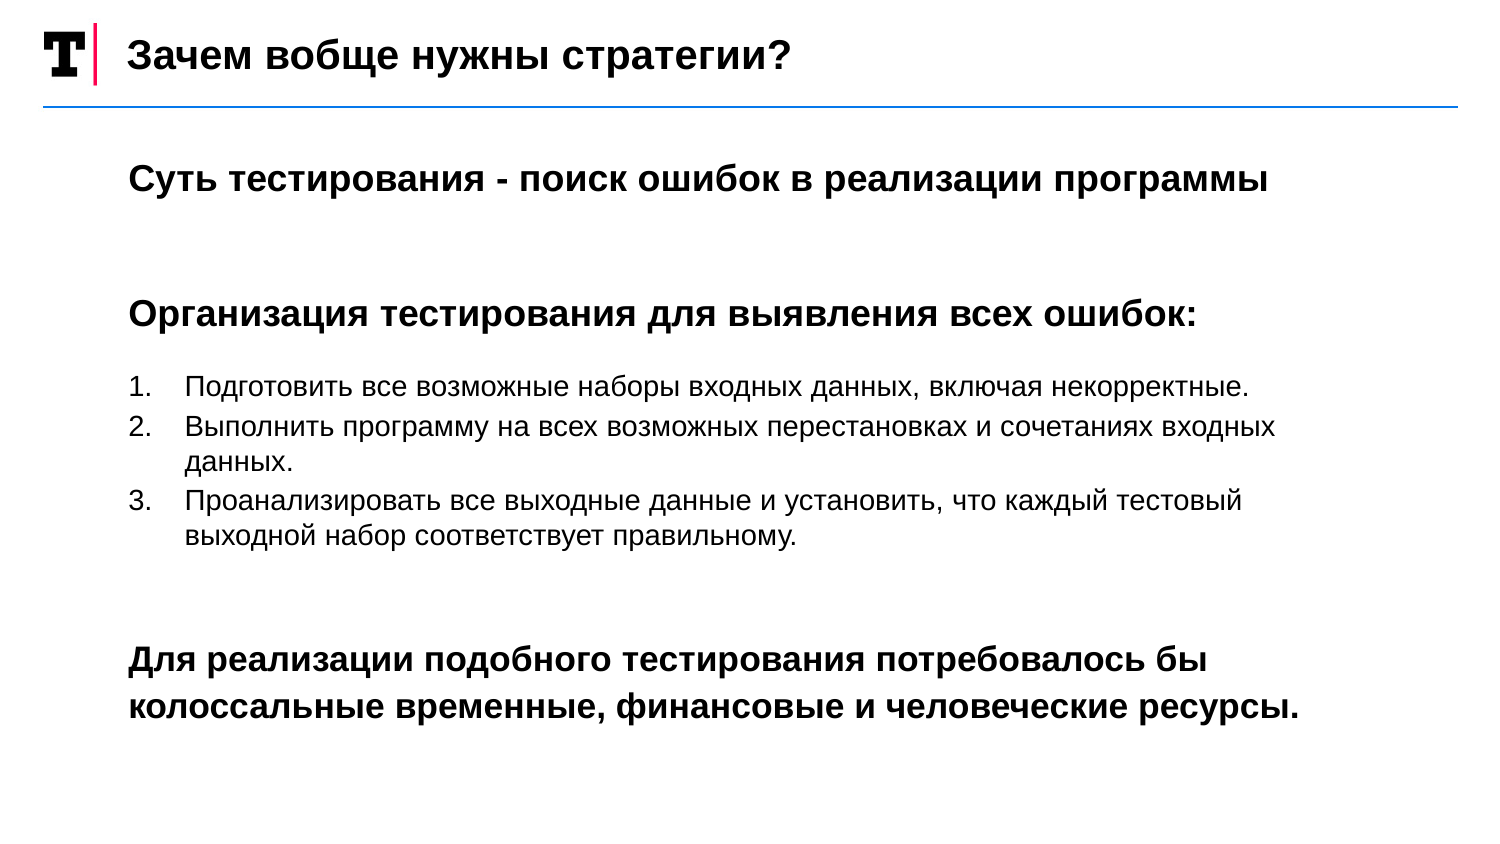

Зачем вобще нужны стратегии?
Суть тестирования - поиск ошибок в реализации программы

Организация тестирования для выявления всех ошибок:

Подготовить все возможные наборы входных данных, включая некорректные.
Выполнить программу на всех возможных перестановках и сочетаниях входных данных.
Проанализировать все выходные данные и установить, что каждый тестовый выходной набор соответствует правильному.

Для реализации подобного тестирования потребовалось бы
колоссальные временные, финансовые и человеческие ресурсы.
3